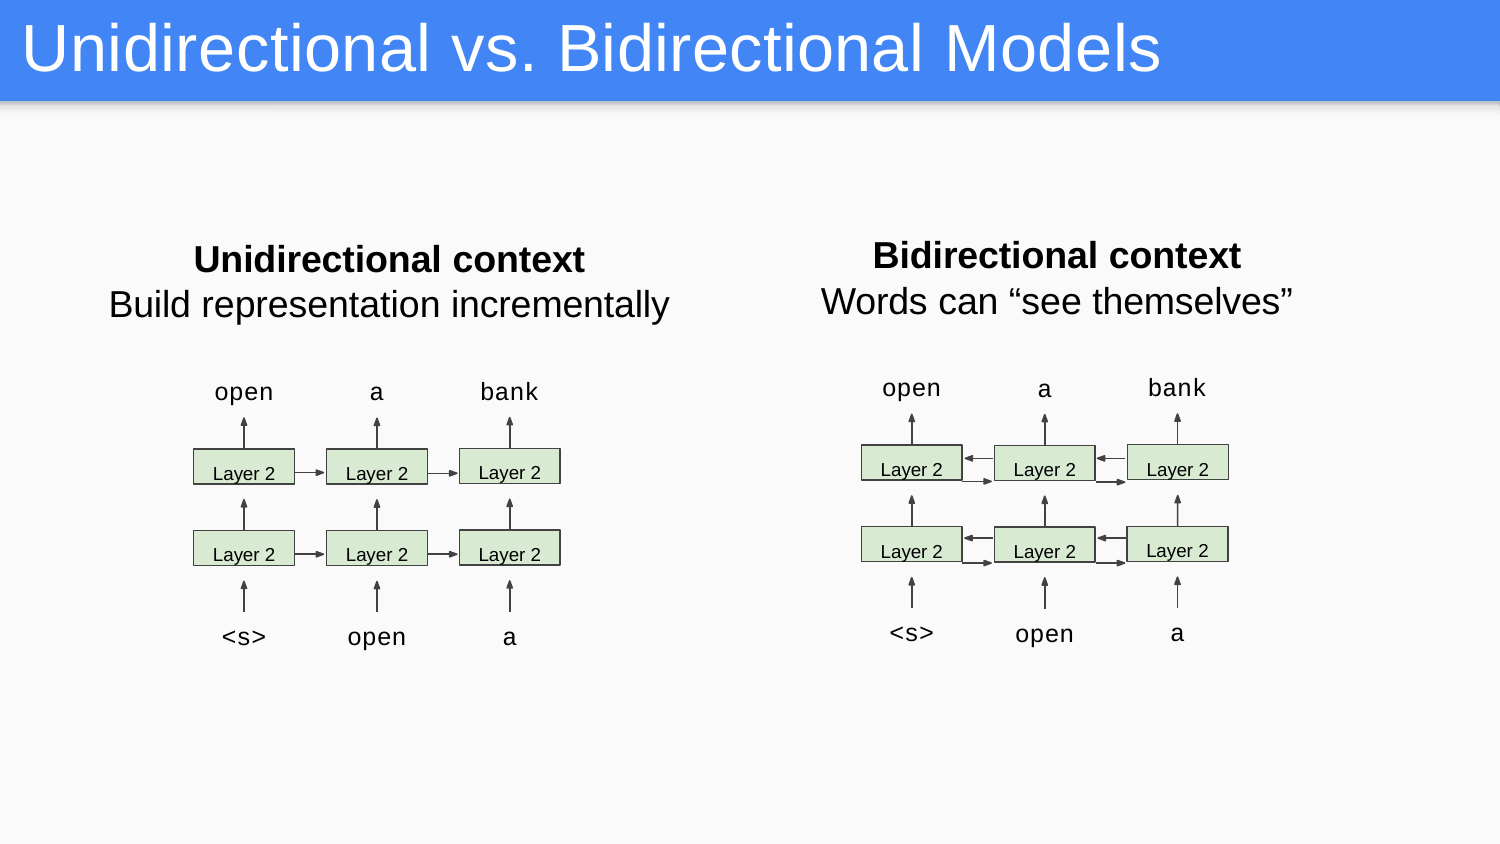

# Unidirectional vs. Bidirectional Models

Bidirectional context
Words can “see themselves”
Unidirectional context
Build representation incrementally
bank
open
a
bank
open
a

Layer 2
Layer 2
Layer 2
Layer 2
Layer 2
Layer 2

Layer 2
Layer 2
Layer 2
Layer 2
Layer 2
Layer 2

a
<s>
open
a
<s>
open